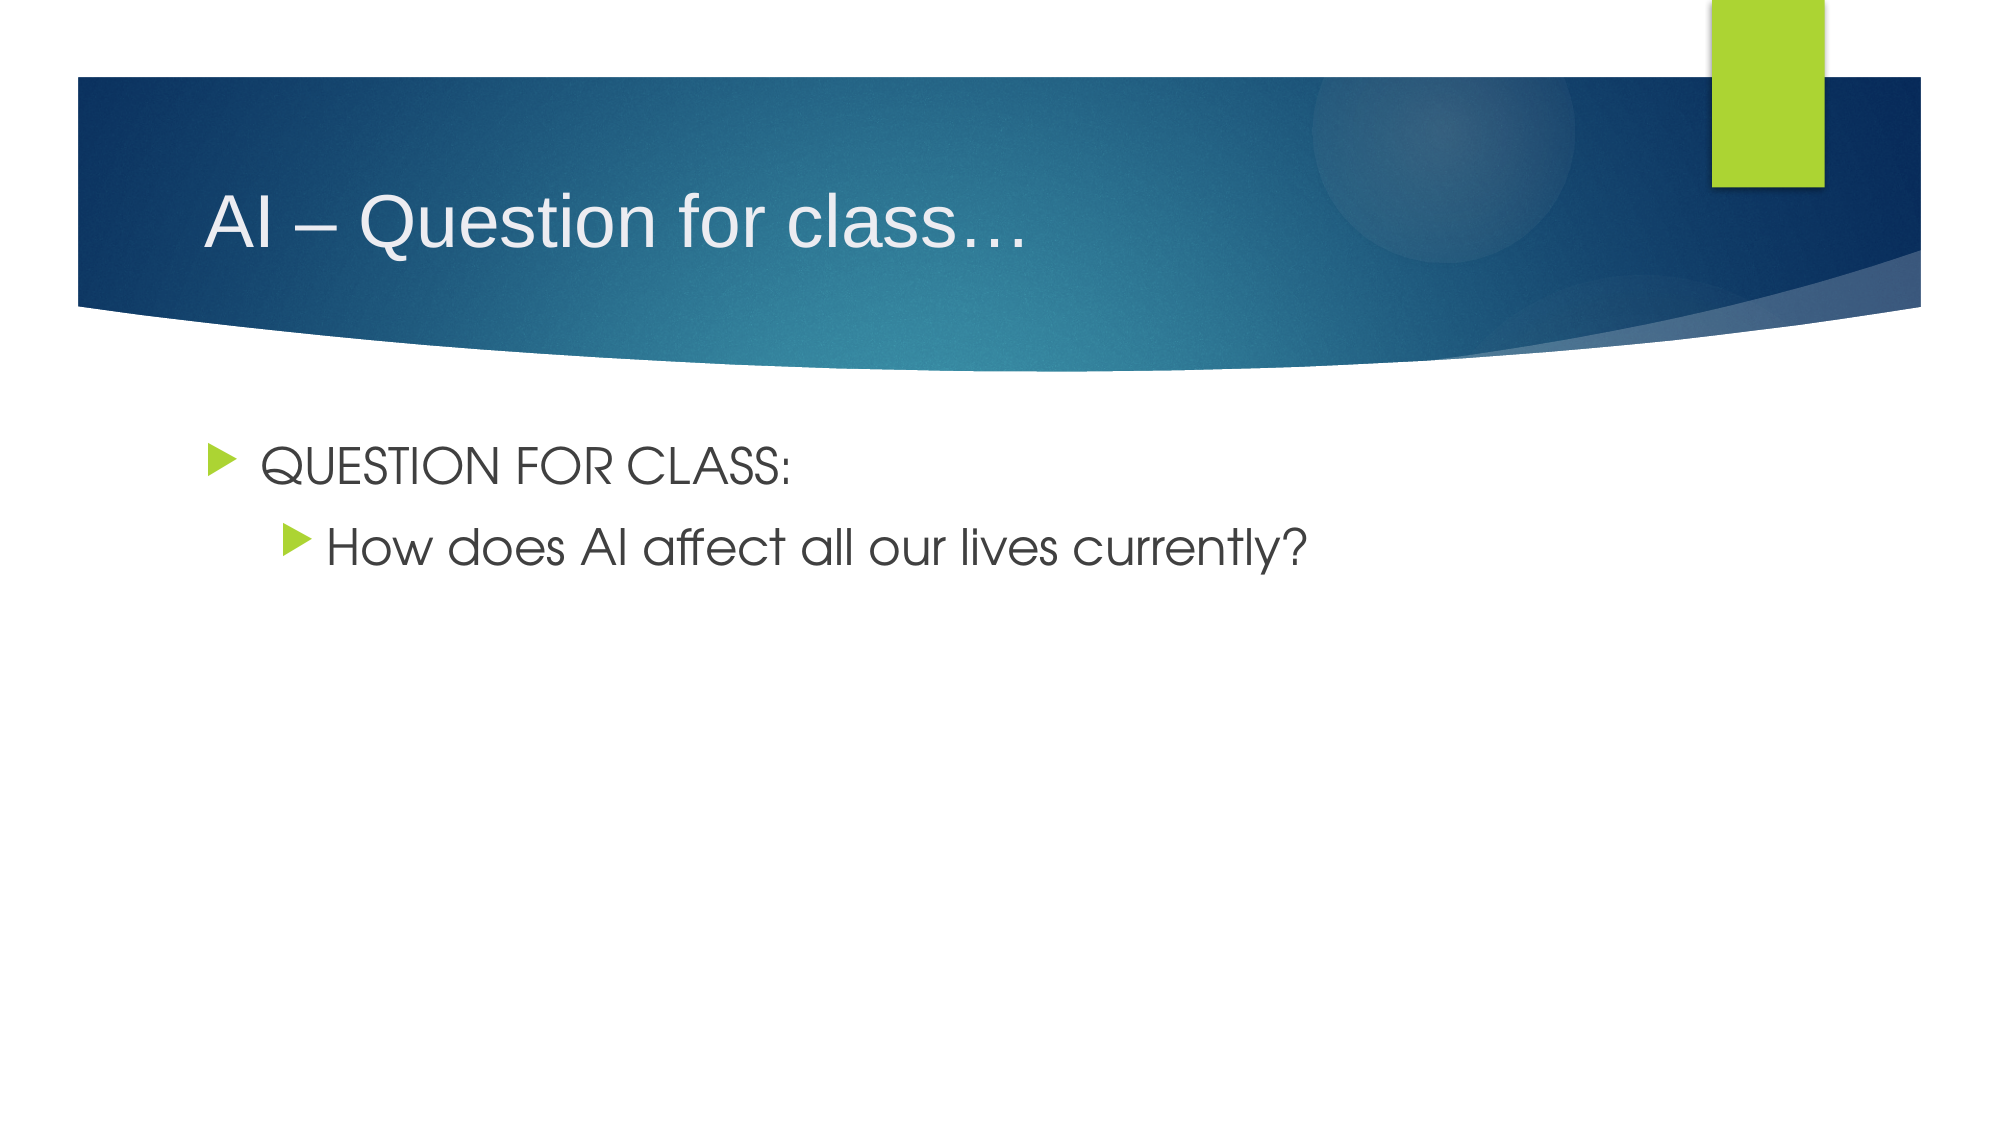

# AI – Question for class…
QUESTION FOR CLASS:
How does AI affect all our lives currently?